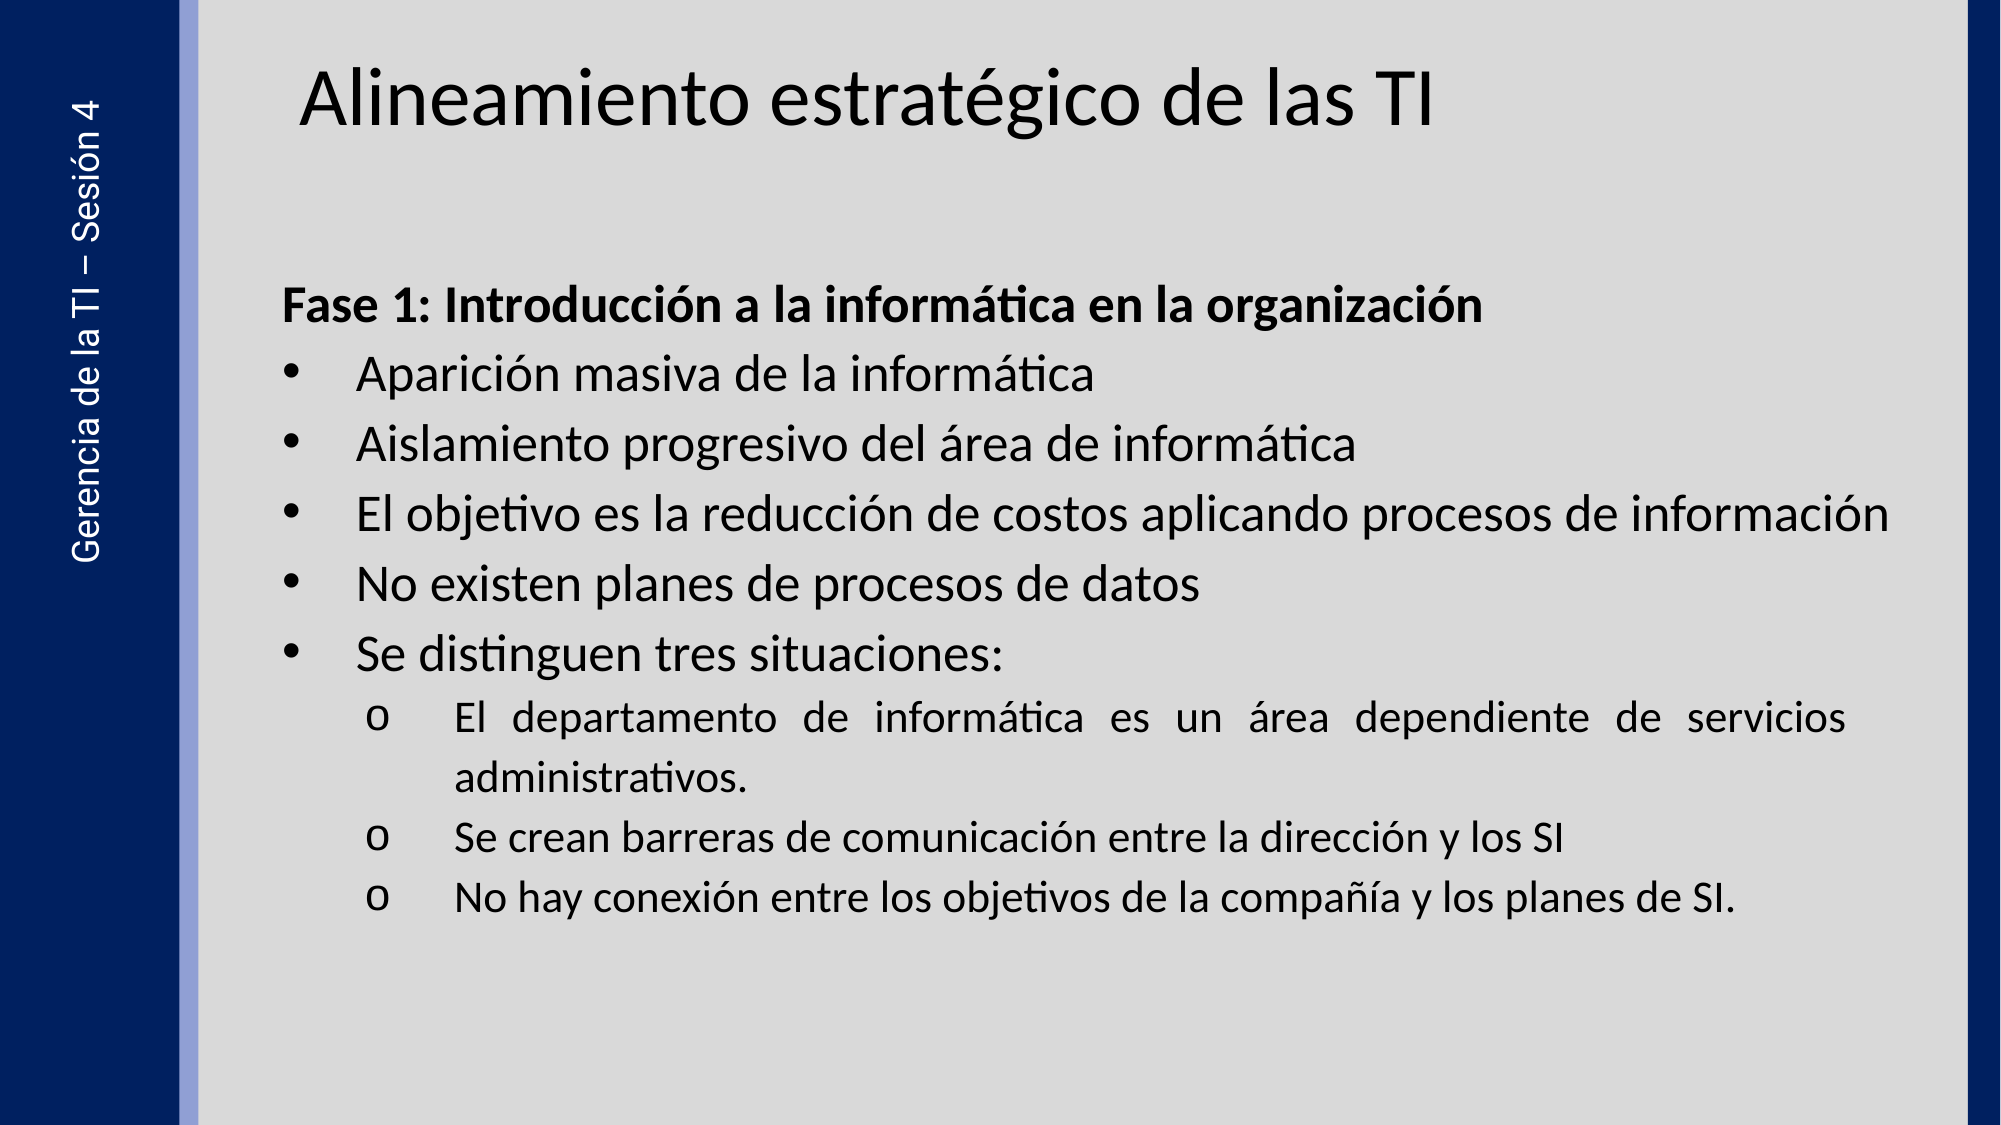

Alineamiento estratégico de las TI
Fase 1: Introducción a la informática en la organización
Aparición masiva de la informática
Aislamiento progresivo del área de informática
El objetivo es la reducción de costos aplicando procesos de información
No existen planes de procesos de datos
Se distinguen tres situaciones:
El departamento de informática es un área dependiente de servicios   administrativos.
Se crean barreras de comunicación entre la dirección y los SI
No hay conexión entre los objetivos de la compañía y los planes de SI.

Gerencia de la TI – Sesión 4